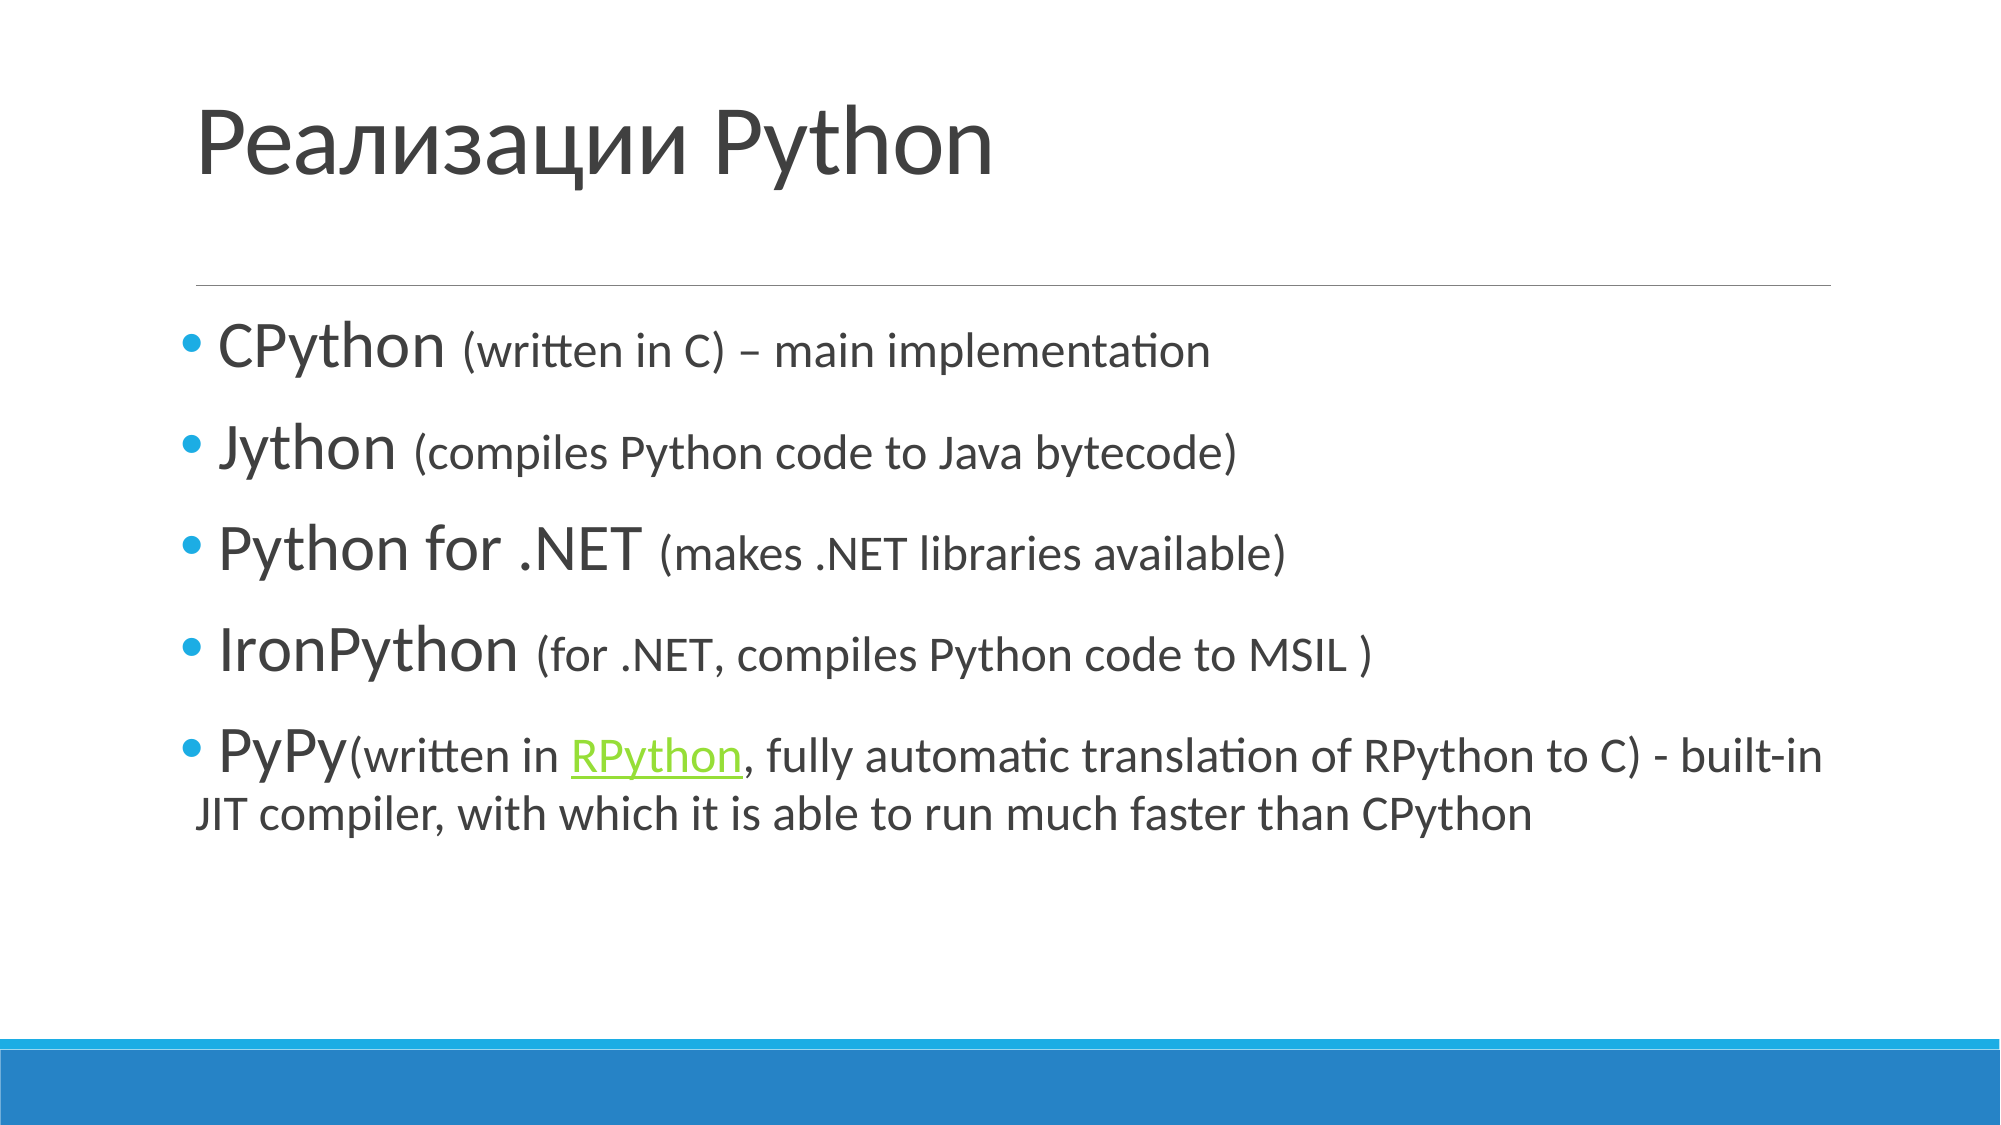

# Реализации Python
 CPython (written in C) – main implementation
 Jython (compiles Python code to Java bytecode)
 Python for .NET (makes .NET libraries available)
 IronPython (for .NET, compiles Python code to MSIL )
 PyPy(written in RPython, fully automatic translation of RPython to C) - built-in JIT compiler, with which it is able to run much faster than CPython